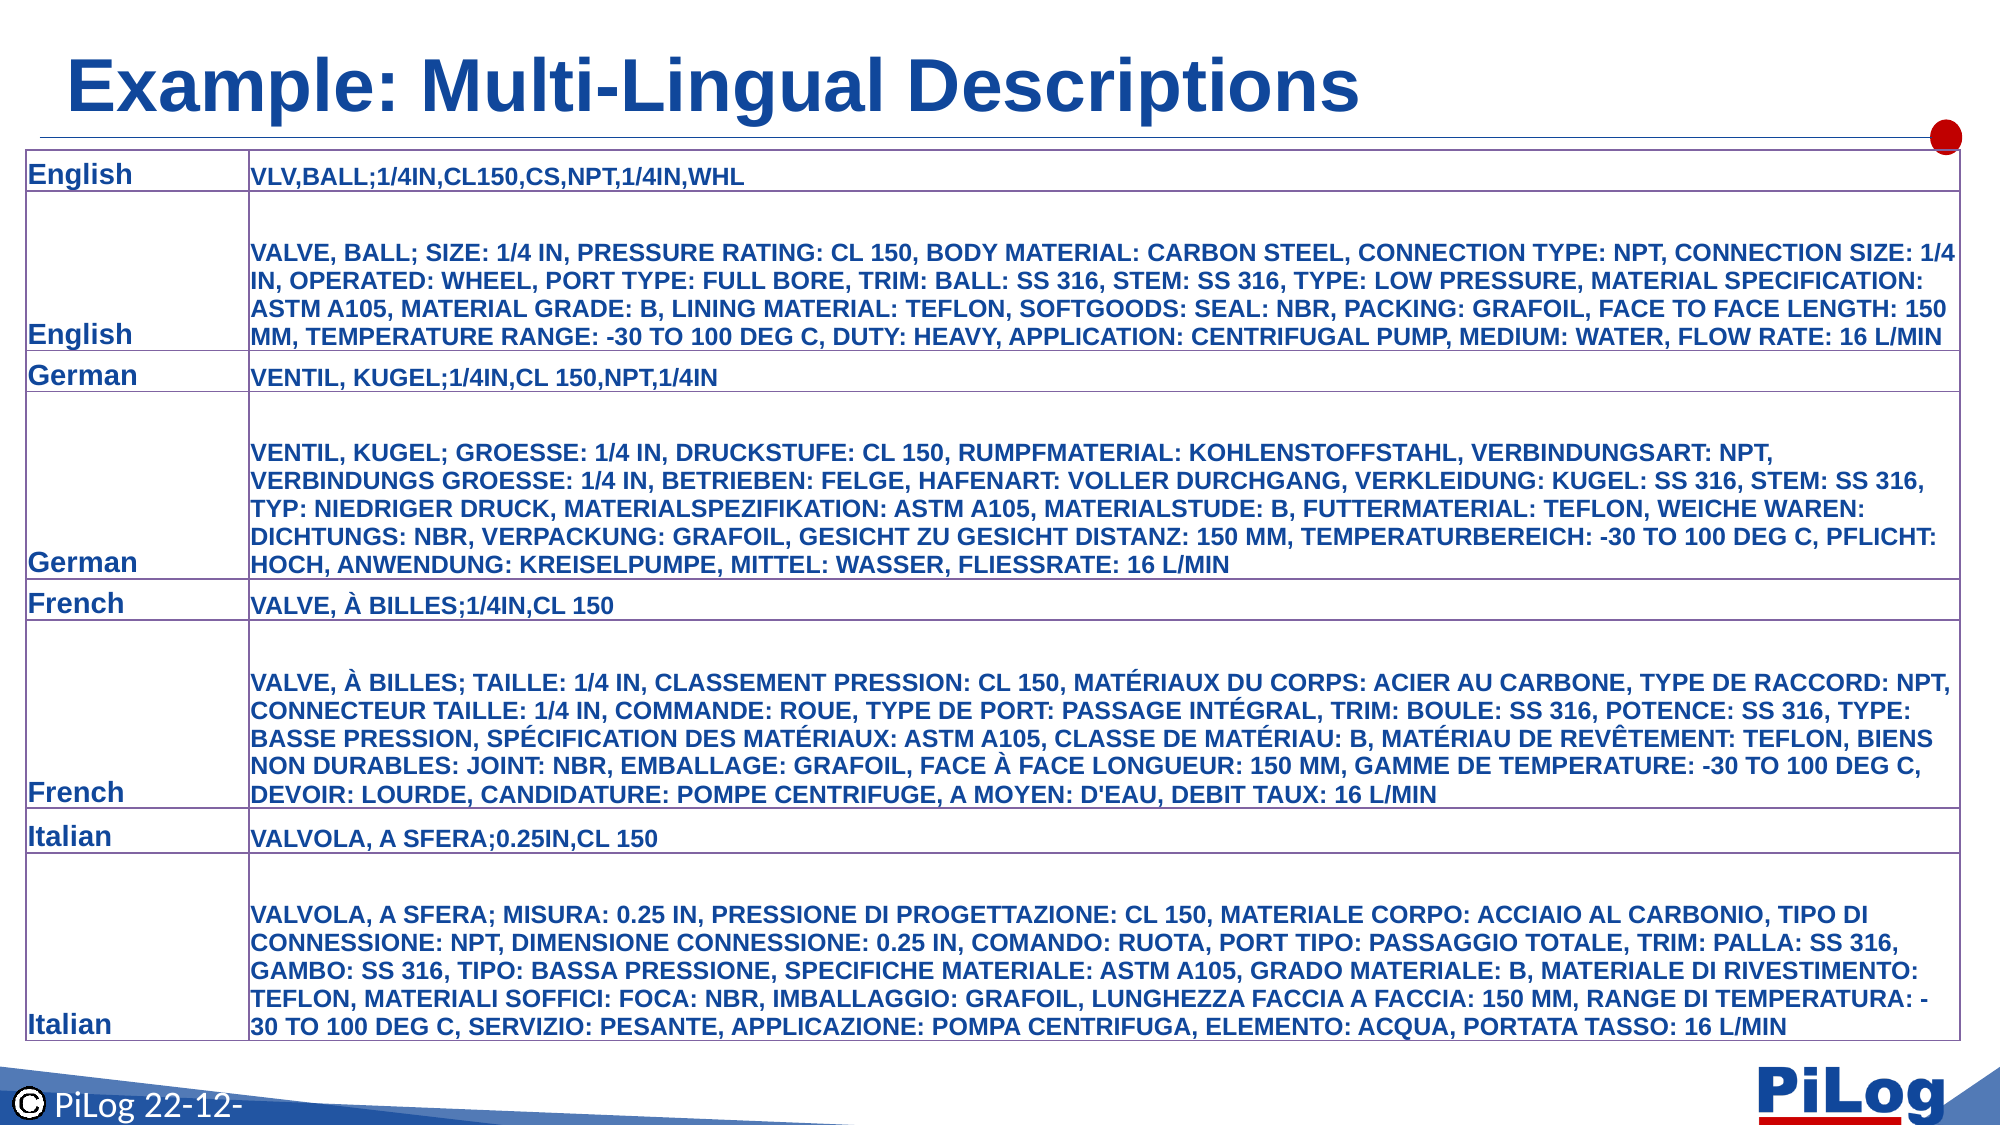

Example: Multi-Lingual Descriptions
| English | VLV,BALL;1/4IN,CL150,CS,NPT,1/4IN,WHL |
| --- | --- |
| English | VALVE, BALL; SIZE: 1/4 IN, PRESSURE RATING: CL 150, BODY MATERIAL: CARBON STEEL, CONNECTION TYPE: NPT, CONNECTION SIZE: 1/4 IN, OPERATED: WHEEL, PORT TYPE: FULL BORE, TRIM: BALL: SS 316, STEM: SS 316, TYPE: LOW PRESSURE, MATERIAL SPECIFICATION: ASTM A105, MATERIAL GRADE: B, LINING MATERIAL: TEFLON, SOFTGOODS: SEAL: NBR, PACKING: GRAFOIL, FACE TO FACE LENGTH: 150 MM, TEMPERATURE RANGE: -30 TO 100 DEG C, DUTY: HEAVY, APPLICATION: CENTRIFUGAL PUMP, MEDIUM: WATER, FLOW RATE: 16 L/MIN |
| German | VENTIL, KUGEL;1/4IN,CL 150,NPT,1/4IN |
| German | VENTIL, KUGEL; GROESSE: 1/4 IN, DRUCKSTUFE: CL 150, RUMPFMATERIAL: KOHLENSTOFFSTAHL, VERBINDUNGSART: NPT, VERBINDUNGS GROESSE: 1/4 IN, BETRIEBEN: FELGE, HAFENART: VOLLER DURCHGANG, VERKLEIDUNG: KUGEL: SS 316, STEM: SS 316, TYP: NIEDRIGER DRUCK, MATERIALSPEZIFIKATION: ASTM A105, MATERIALSTUDE: B, FUTTERMATERIAL: TEFLON, WEICHE WAREN: DICHTUNGS: NBR, VERPACKUNG: GRAFOIL, GESICHT ZU GESICHT DISTANZ: 150 MM, TEMPERATURBEREICH: -30 TO 100 DEG C, PFLICHT: HOCH, ANWENDUNG: KREISELPUMPE, MITTEL: WASSER, FLIESSRATE: 16 L/MIN |
| French | VALVE, À BILLES;1/4IN,CL 150 |
| French | VALVE, À BILLES; TAILLE: 1/4 IN, CLASSEMENT PRESSION: CL 150, MATÉRIAUX DU CORPS: ACIER AU CARBONE, TYPE DE RACCORD: NPT, CONNECTEUR TAILLE: 1/4 IN, COMMANDE: ROUE, TYPE DE PORT: PASSAGE INTÉGRAL, TRIM: BOULE: SS 316, POTENCE: SS 316, TYPE: BASSE PRESSION, SPÉCIFICATION DES MATÉRIAUX: ASTM A105, CLASSE DE MATÉRIAU: B, MATÉRIAU DE REVÊTEMENT: TEFLON, BIENS NON DURABLES: JOINT: NBR, EMBALLAGE: GRAFOIL, FACE À FACE LONGUEUR: 150 MM, GAMME DE TEMPERATURE: -30 TO 100 DEG C, DEVOIR: LOURDE, CANDIDATURE: POMPE CENTRIFUGE, A MOYEN: D'EAU, DEBIT TAUX: 16 L/MIN |
| Italian | VALVOLA, A SFERA;0.25IN,CL 150 |
| Italian | VALVOLA, A SFERA; MISURA: 0.25 IN, PRESSIONE DI PROGETTAZIONE: CL 150, MATERIALE CORPO: ACCIAIO AL CARBONIO, TIPO DI CONNESSIONE: NPT, DIMENSIONE CONNESSIONE: 0.25 IN, COMANDO: RUOTA, PORT TIPO: PASSAGGIO TOTALE, TRIM: PALLA: SS 316, GAMBO: SS 316, TIPO: BASSA PRESSIONE, SPECIFICHE MATERIALE: ASTM A105, GRADO MATERIALE: B, MATERIALE DI RIVESTIMENTO: TEFLON, MATERIALI SOFFICI: FOCA: NBR, IMBALLAGGIO: GRAFOIL, LUNGHEZZA FACCIA A FACCIA: 150 MM, RANGE DI TEMPERATURA: -30 TO 100 DEG C, SERVIZIO: PESANTE, APPLICAZIONE: POMPA CENTRIFUGA, ELEMENTO: ACQUA, PORTATA TASSO: 16 L/MIN |
PiLog 22-12-2025